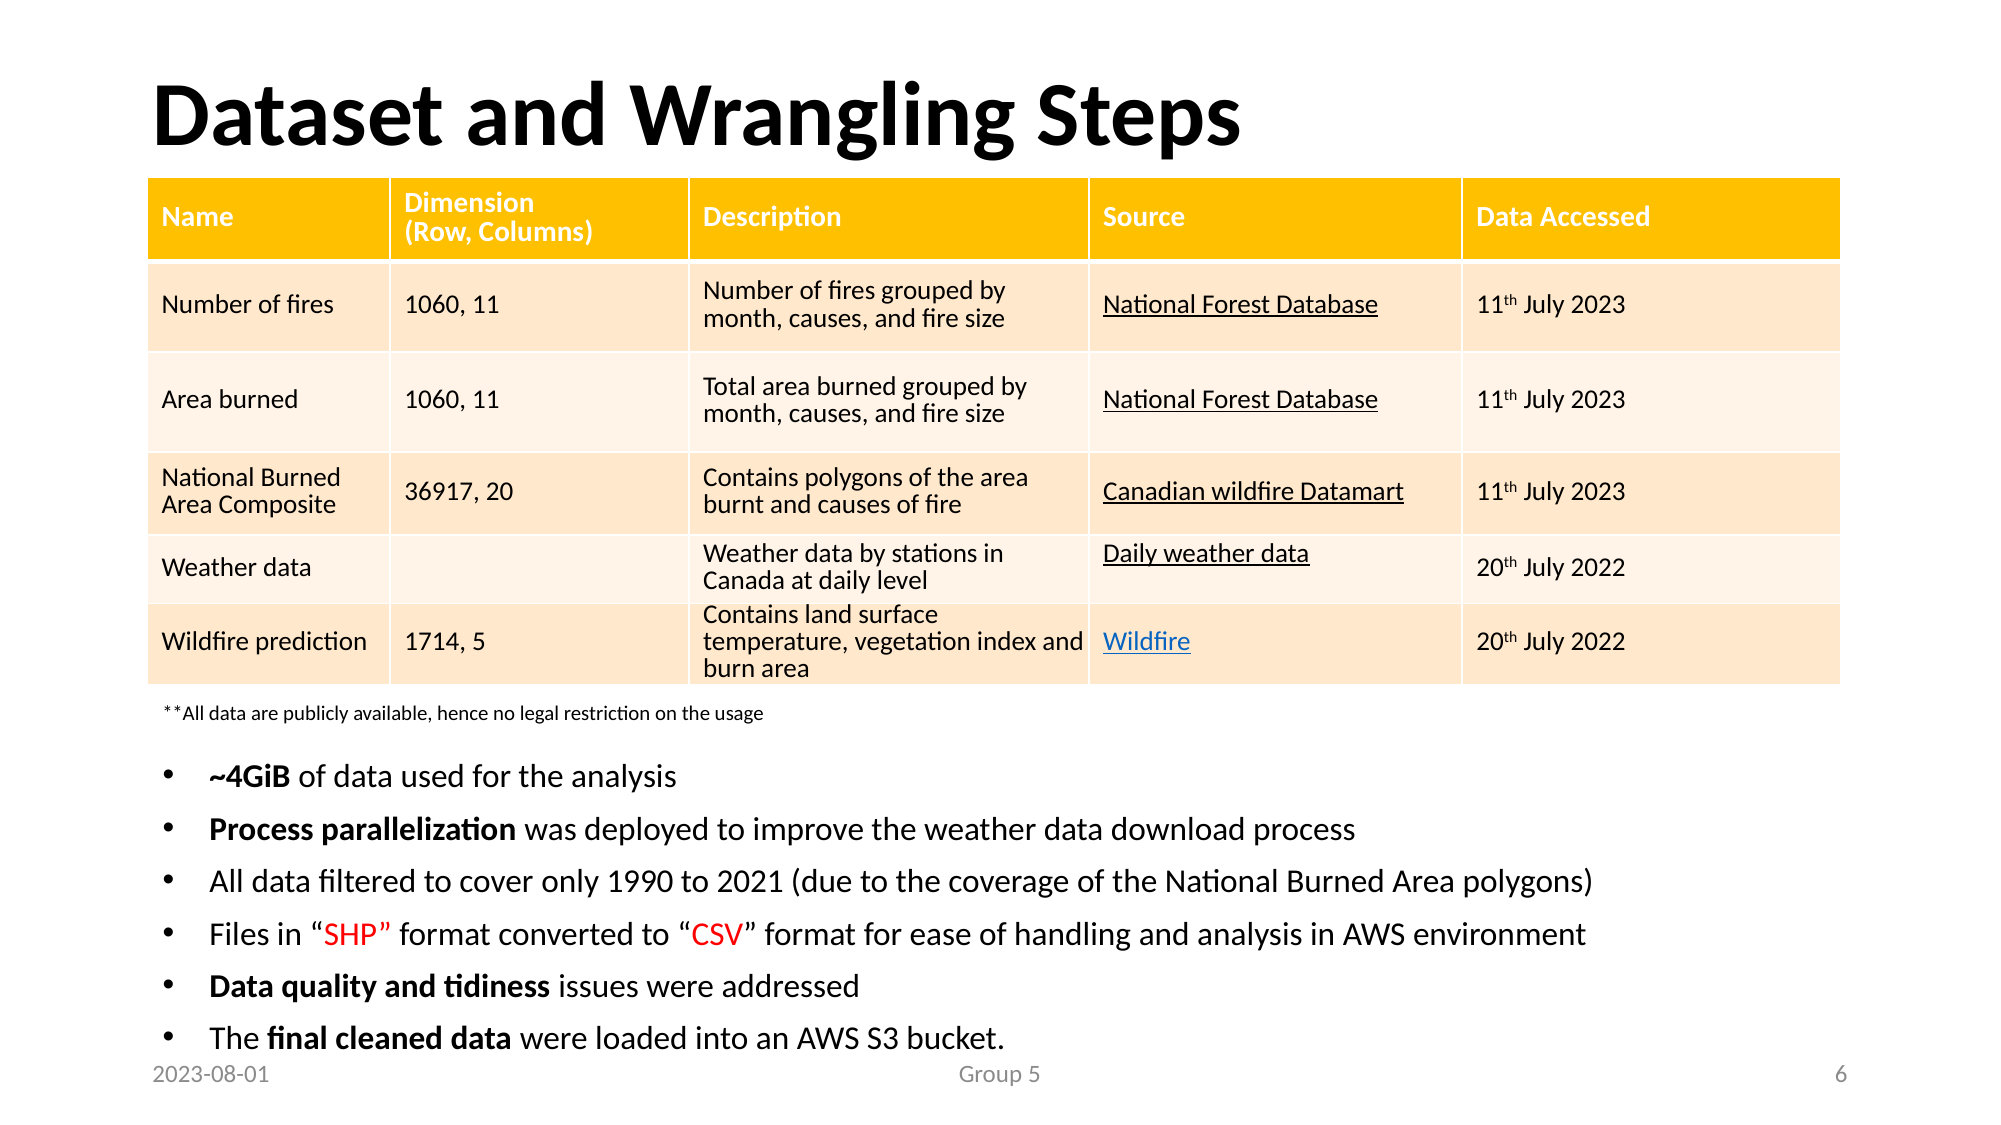

# Dataset and Wrangling Steps
| Name | Dimension  (Row, Columns) | Description | Source | Data Accessed |
| --- | --- | --- | --- | --- |
| Number of fires | 1060, 11 | Number of fires grouped by month, causes, and fire size | National Forest Database | 11th July 2023 |
| Area burned | 1060, 11 | Total area burned grouped by month, causes, and fire size | National Forest Database | 11th July 2023 |
| National Burned Area Composite | 36917, 20 | Contains polygons of the area burnt and causes of fire | Canadian wildfire Datamart | 11th July 2023 |
| Weather data |  | Weather data by stations in Canada at daily level | Daily weather data | 20th July 2022 |
| Wildfire prediction | 1714, 5 | Contains land surface temperature, vegetation index and burn area | Wildfire | 20th July 2022 |
**All data are publicly available, hence no legal restriction on the usage
~4GiB of data used for the analysis
Process parallelization was deployed to improve the weather data download process
All data filtered to cover only 1990 to 2021 (due to the coverage of the National Burned Area polygons)
Files in “SHP” format converted to “CSV” format for ease of handling and analysis in AWS environment
Data quality and tidiness issues were addressed
The final cleaned data were loaded into an AWS S3 bucket.
2023-08-01
Group 5
6